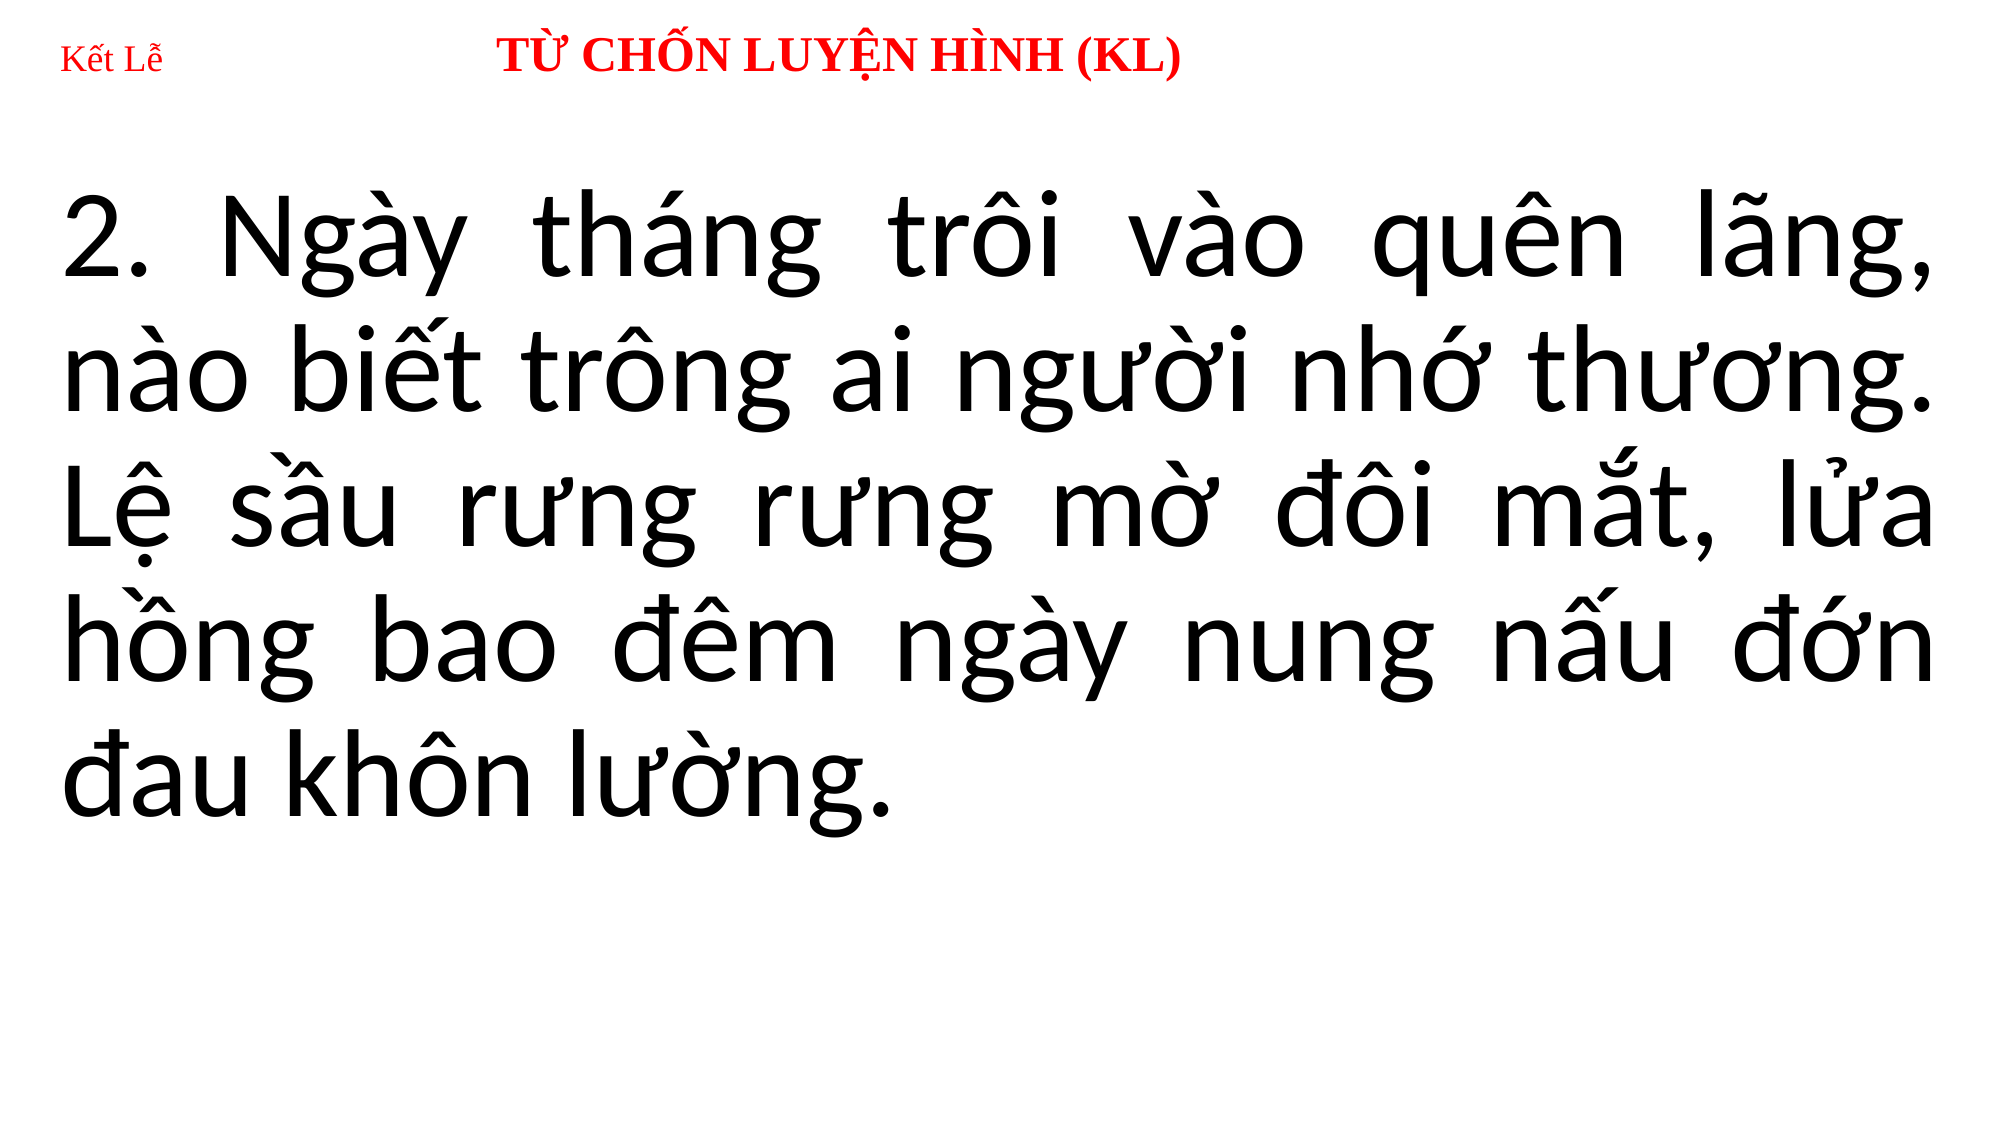

# Kết Lễ                                   TỪ CHỐN LUYỆN HÌNH (KL)
2. Ngày tháng trôi vào quên lãng, nào biết trông ai người nhớ thương. Lệ sầu rưng rưng mờ đôi mắt, lửa hồng bao đêm ngày nung nấu đớn đau khôn lường.